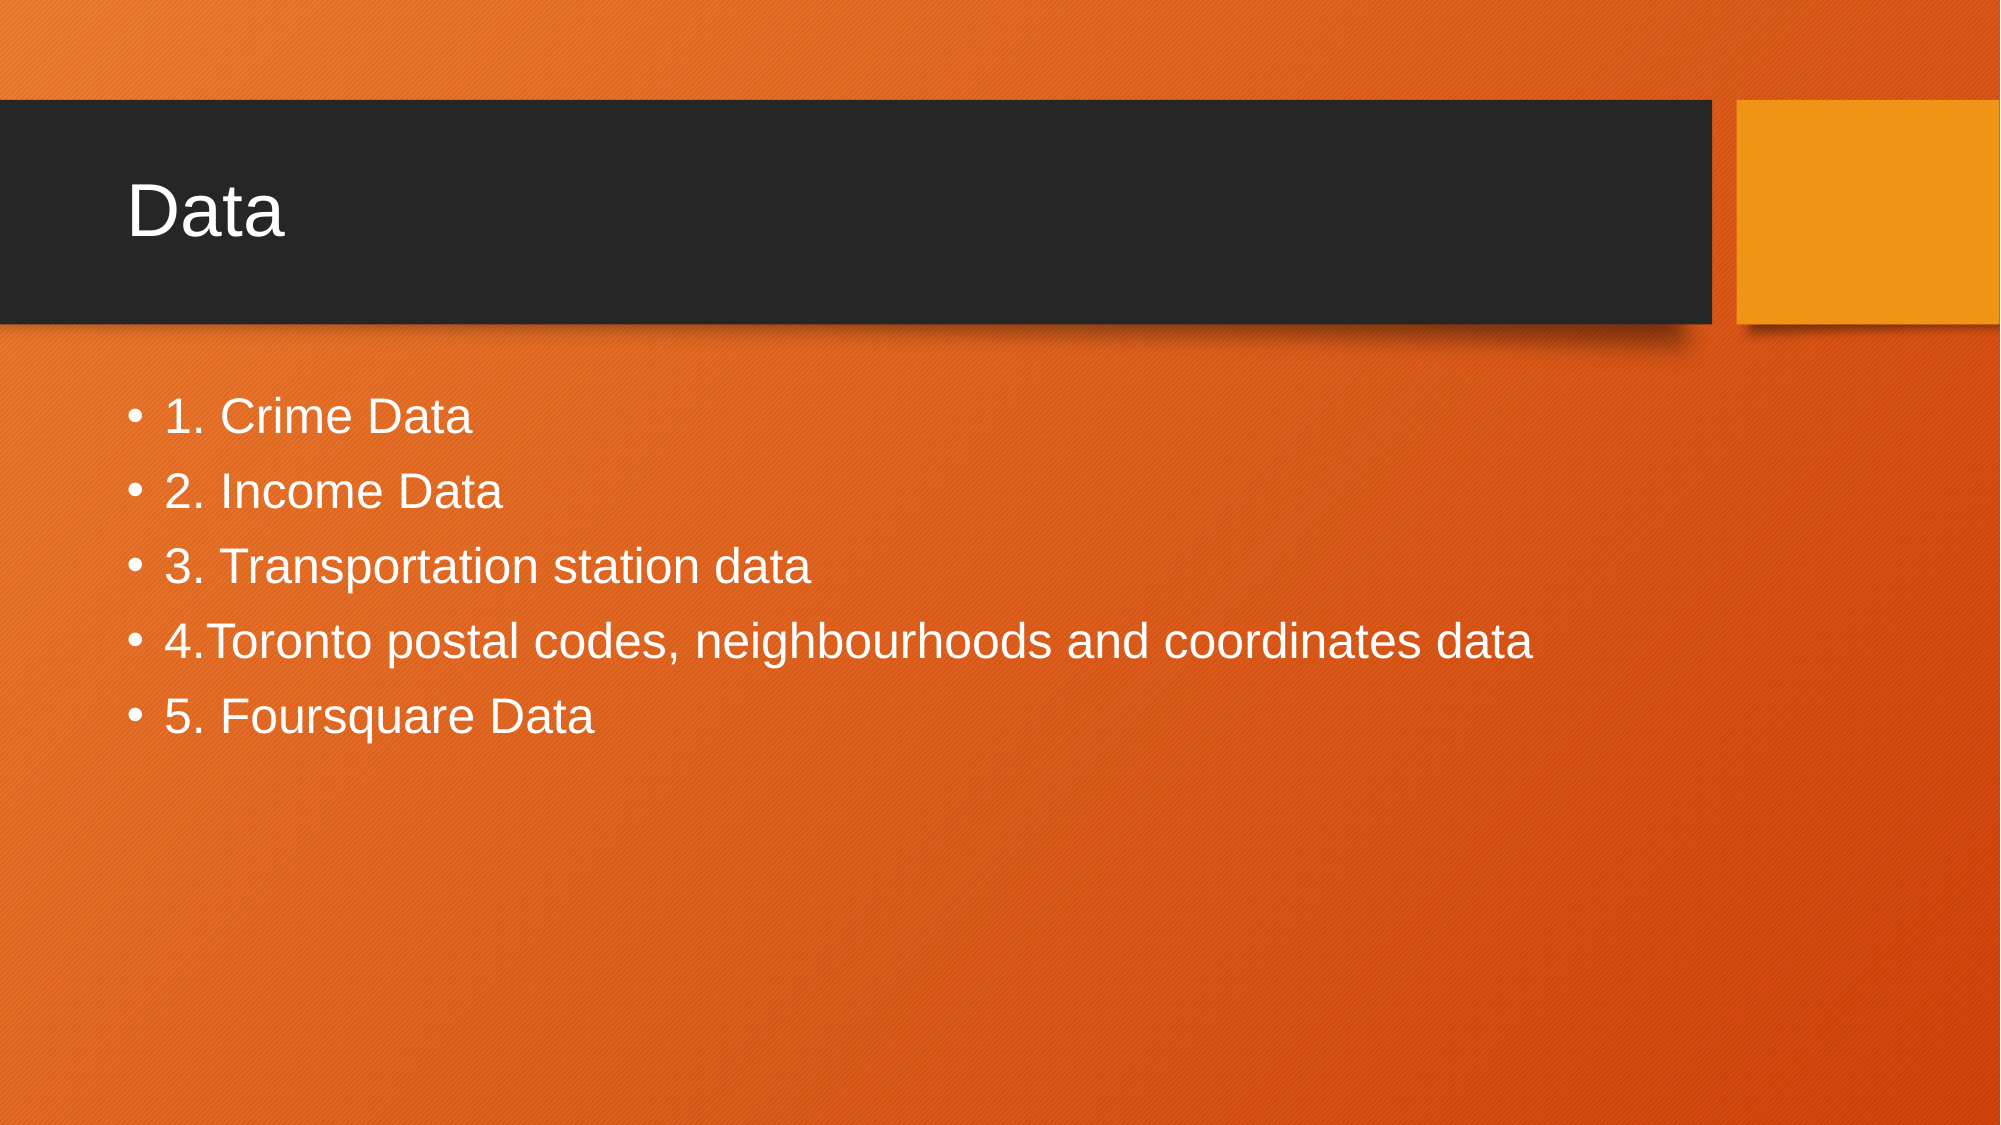

# Data
1. Crime Data
2. Income Data
3. Transportation station data
4.Toronto postal codes, neighbourhoods and coordinates data
5. Foursquare Data